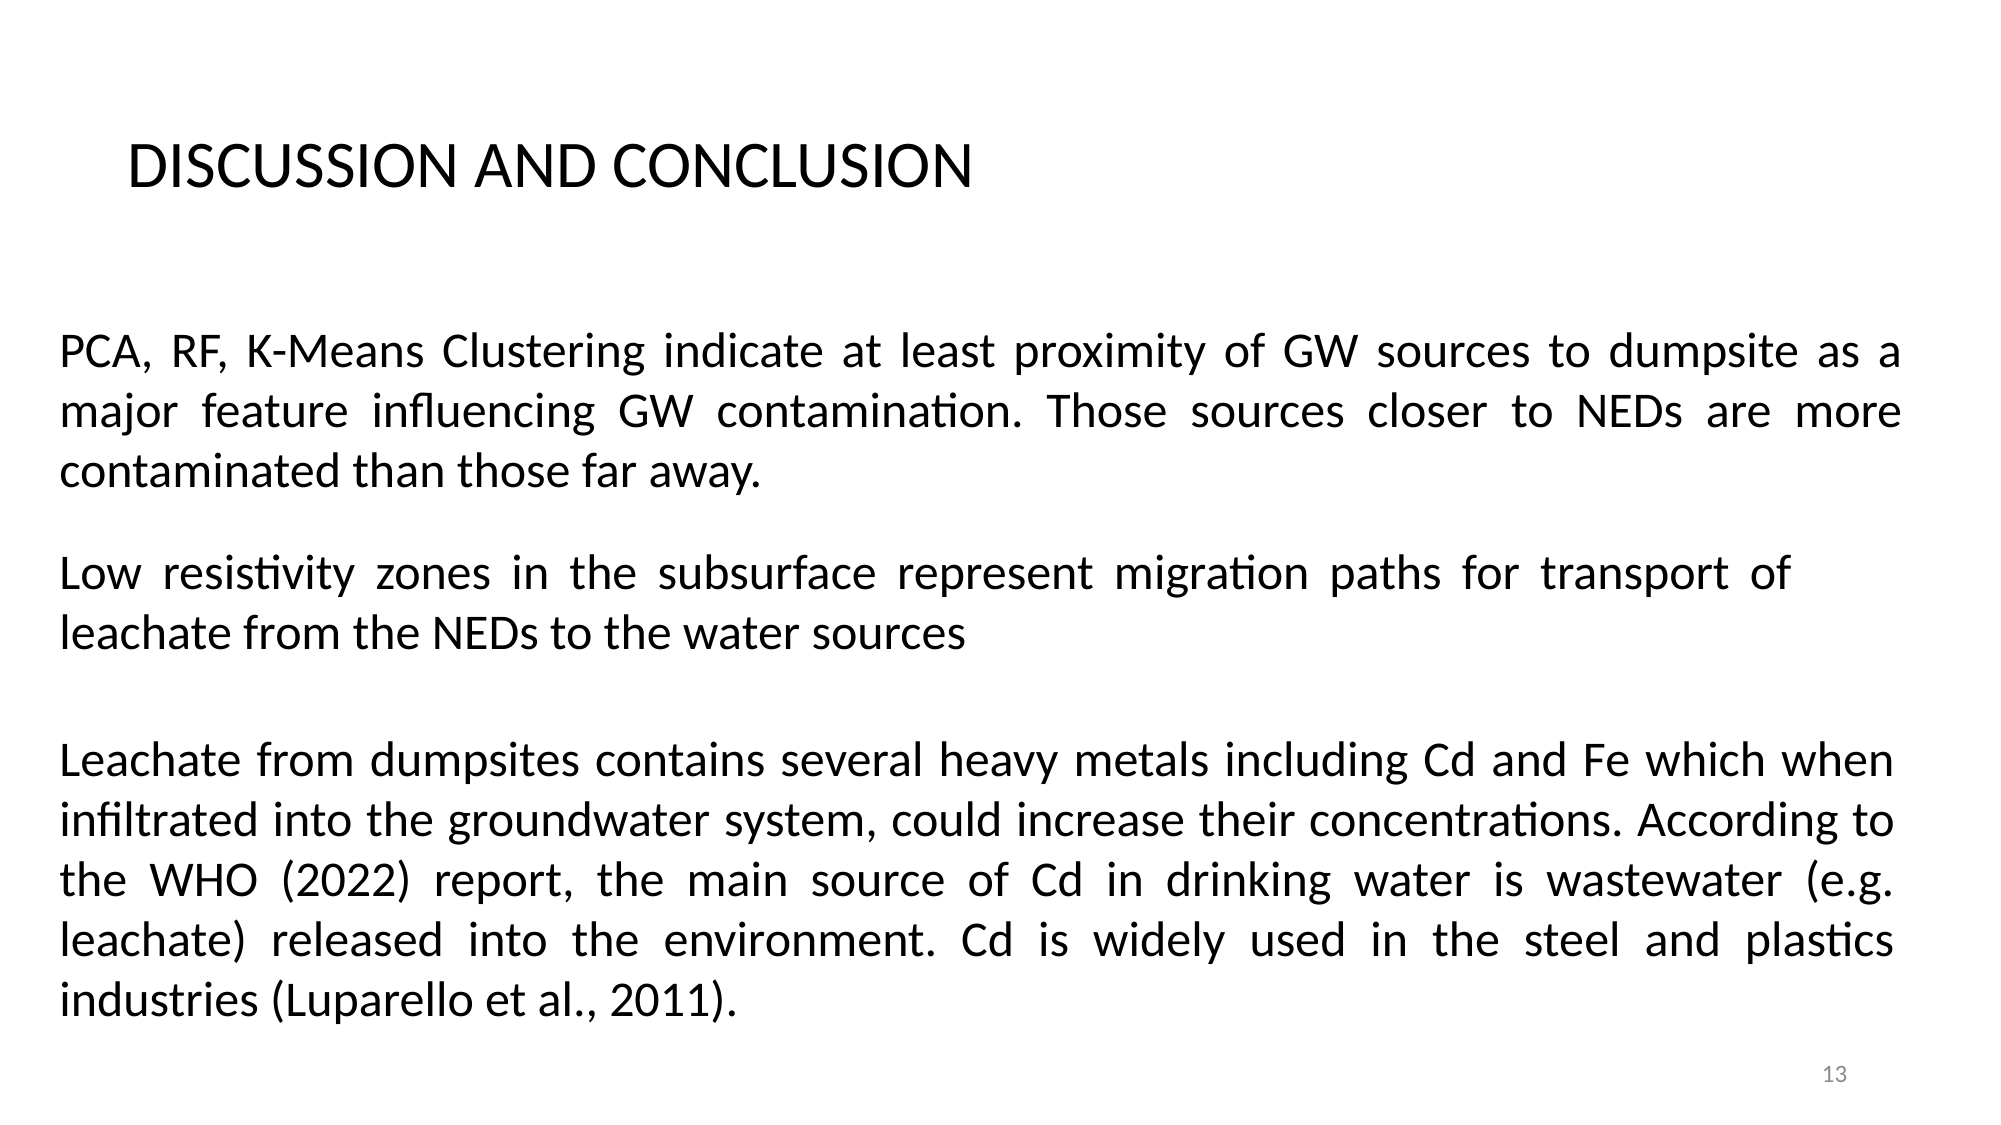

DISCUSSION AND CONCLUSION
PCA, RF, K-Means Clustering indicate at least proximity of GW sources to dumpsite as a major feature influencing GW contamination. Those sources closer to NEDs are more contaminated than those far away.
Low resistivity zones in the subsurface represent migration paths for transport of leachate from the NEDs to the water sources
Leachate from dumpsites contains several heavy metals including Cd and Fe which when infiltrated into the groundwater system, could increase their concentrations. According to the WHO (2022) report, the main source of Cd in drinking water is wastewater (e.g. leachate) released into the environment. Cd is widely used in the steel and plastics industries (Luparello et al., 2011).
13